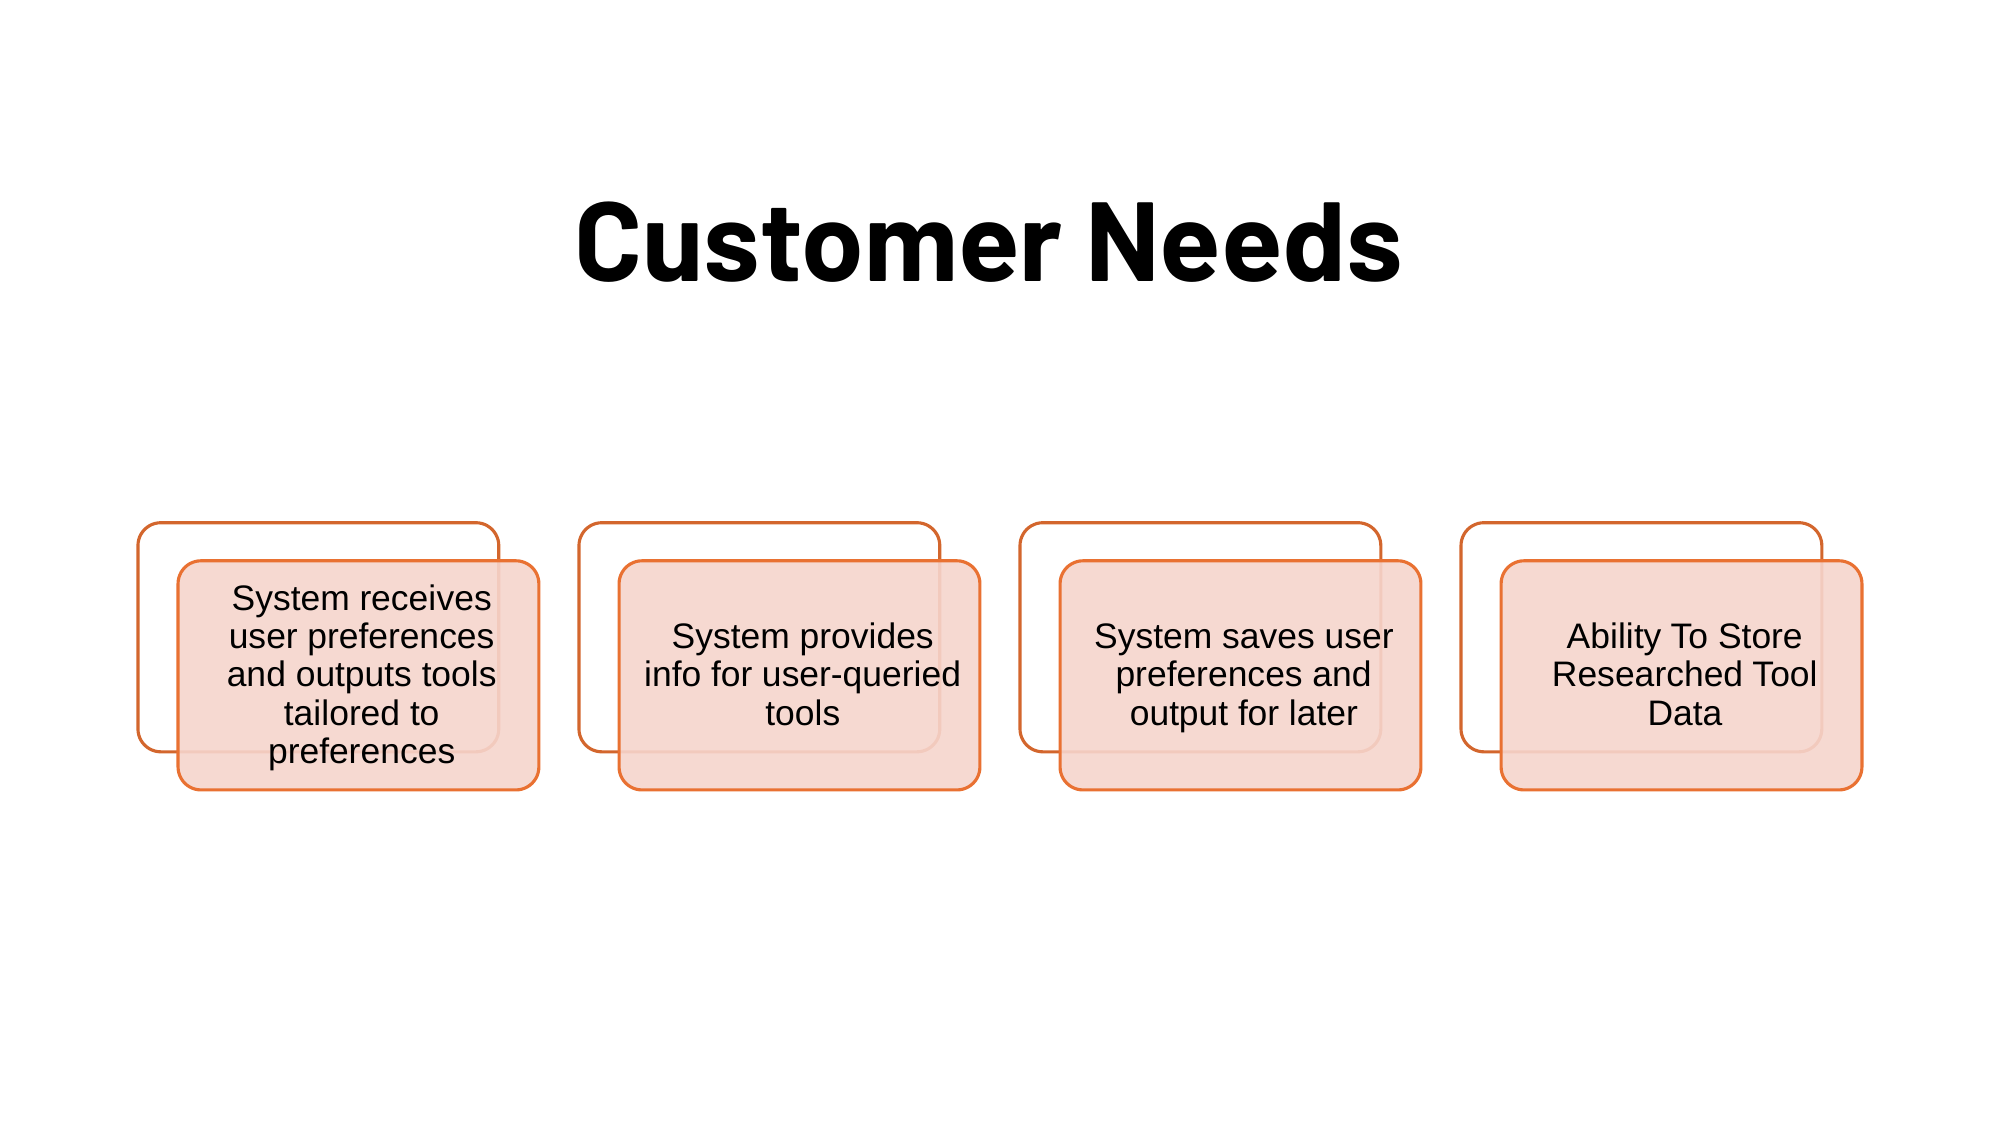

Customer Needs
System receives user preferences and outputs tools tailored to preferences
System provides info for user-queried tools
System saves user preferences and output for later
Ability To Store Researched Tool Data